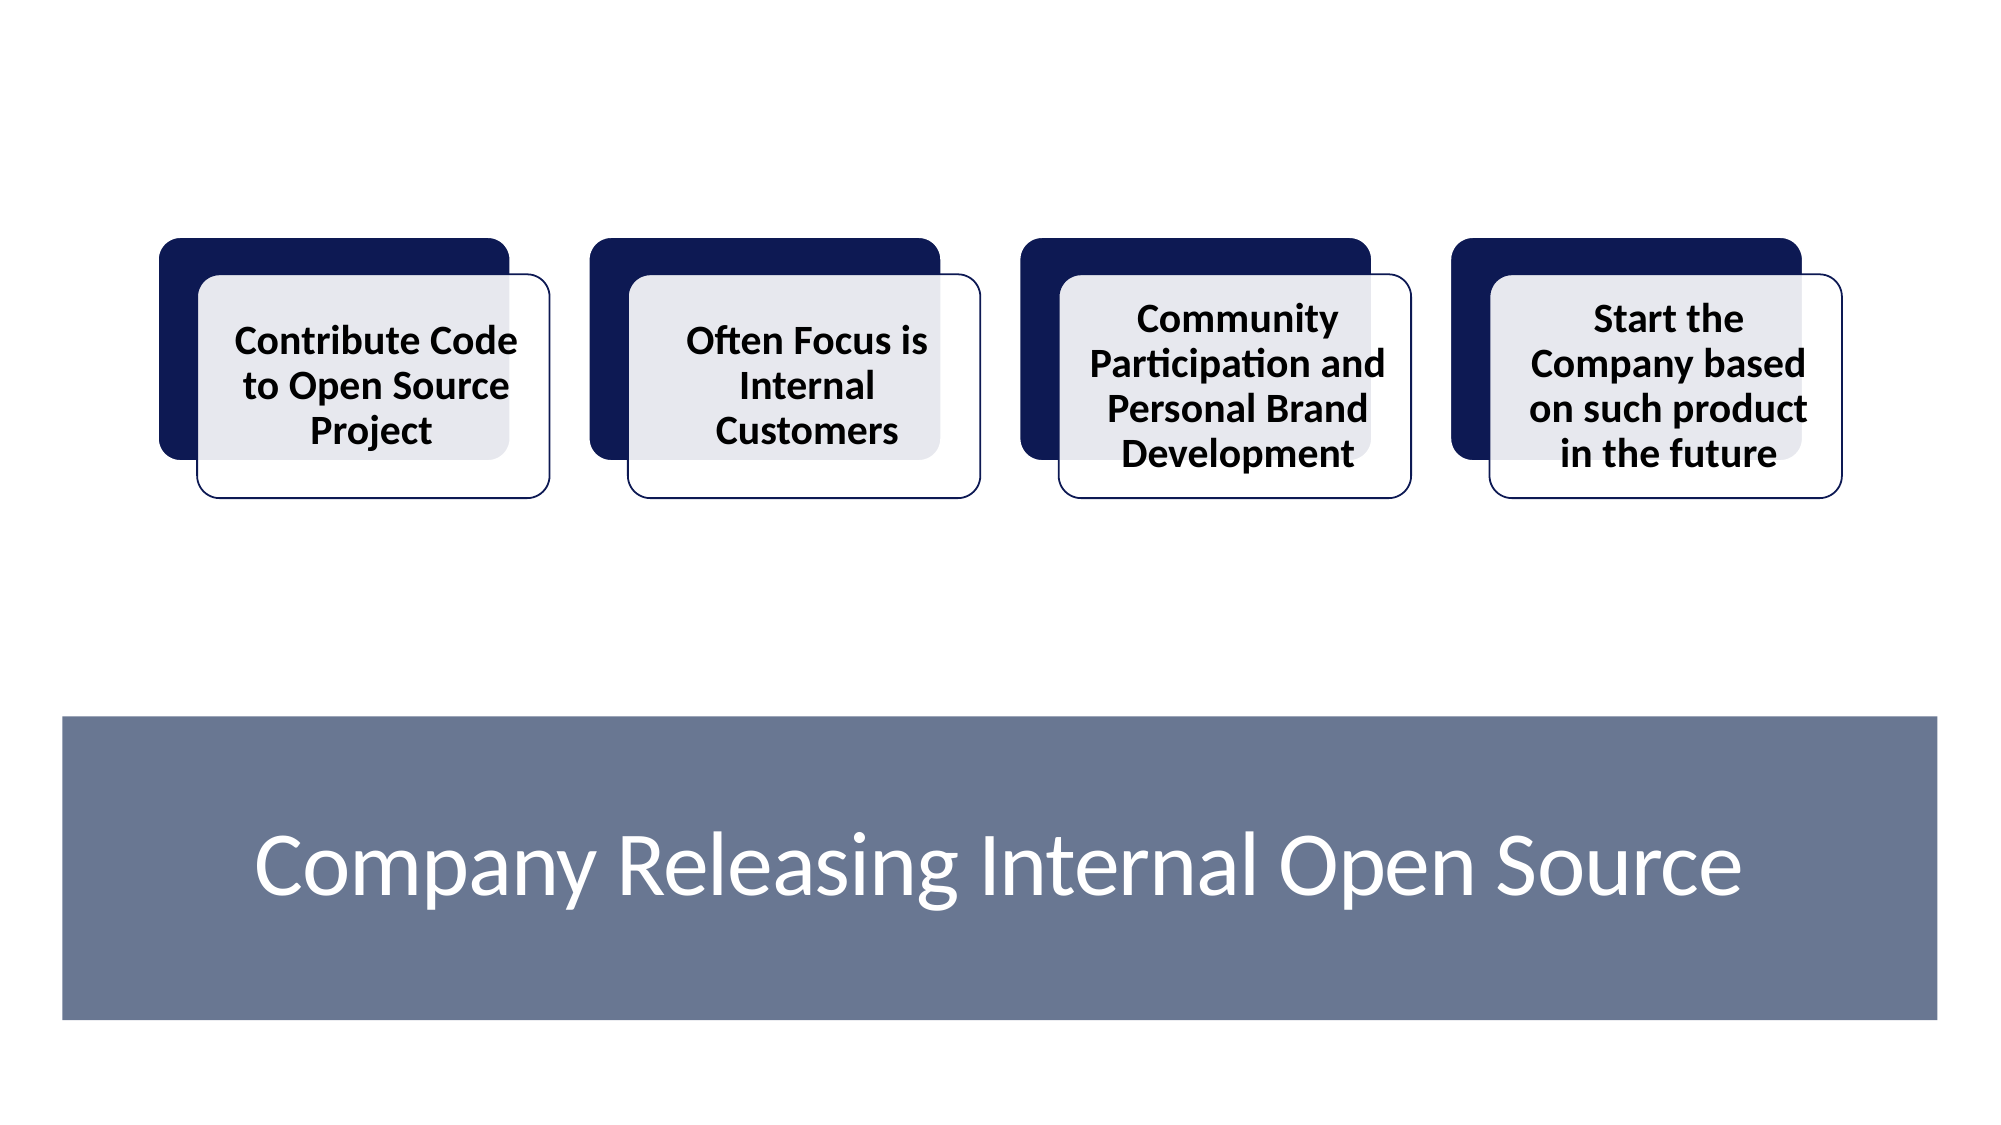

Contribute Code to Open Source Project
Often Focus is Internal Customers
Community Participation and Personal Brand Development
Start the Company based on such product in the future

# Company Releasing Internal Open Source